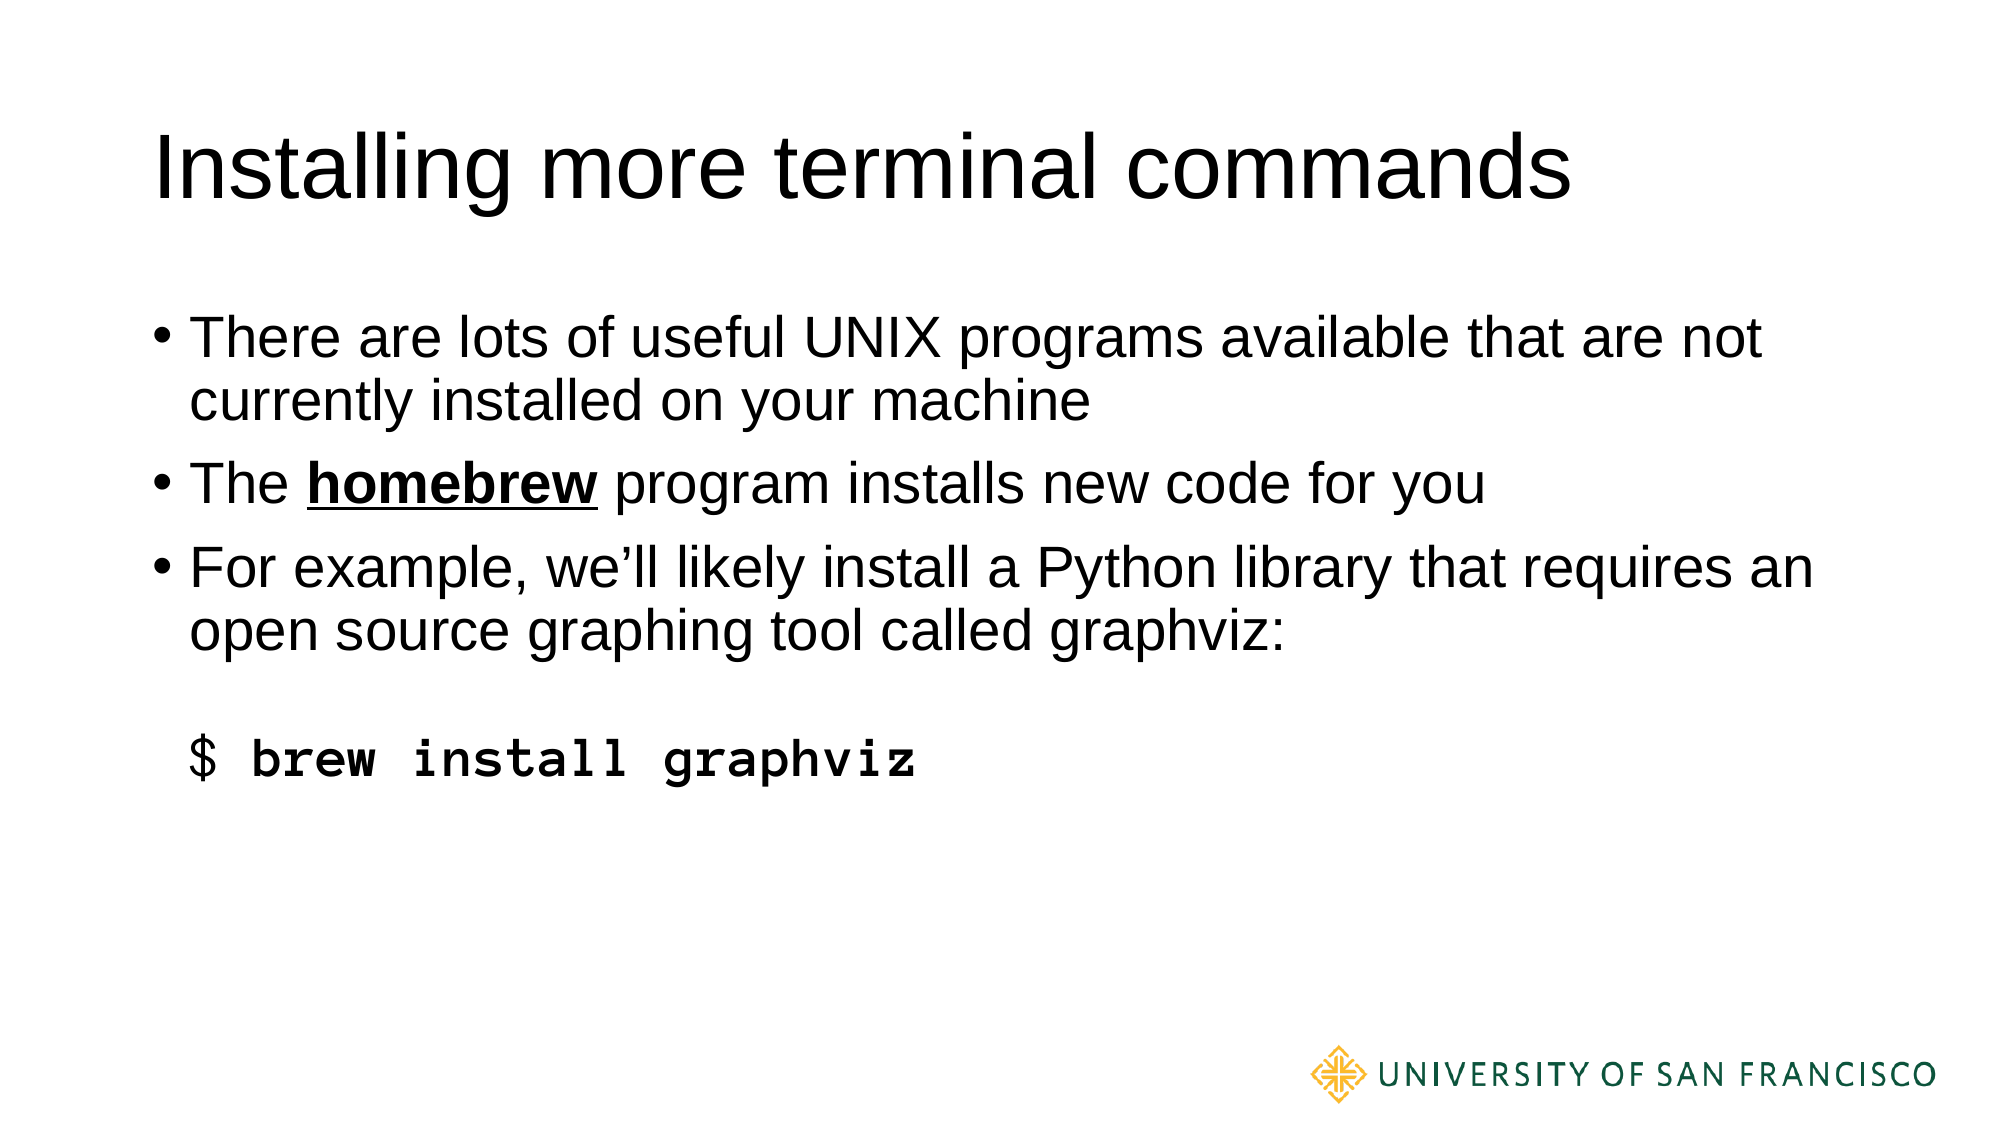

# Installing more terminal commands
There are lots of useful UNIX programs available that are not currently installed on your machine
The homebrew program installs new code for you
For example, we’ll likely install a Python library that requires an open source graphing tool called graphviz:
$ brew install graphviz